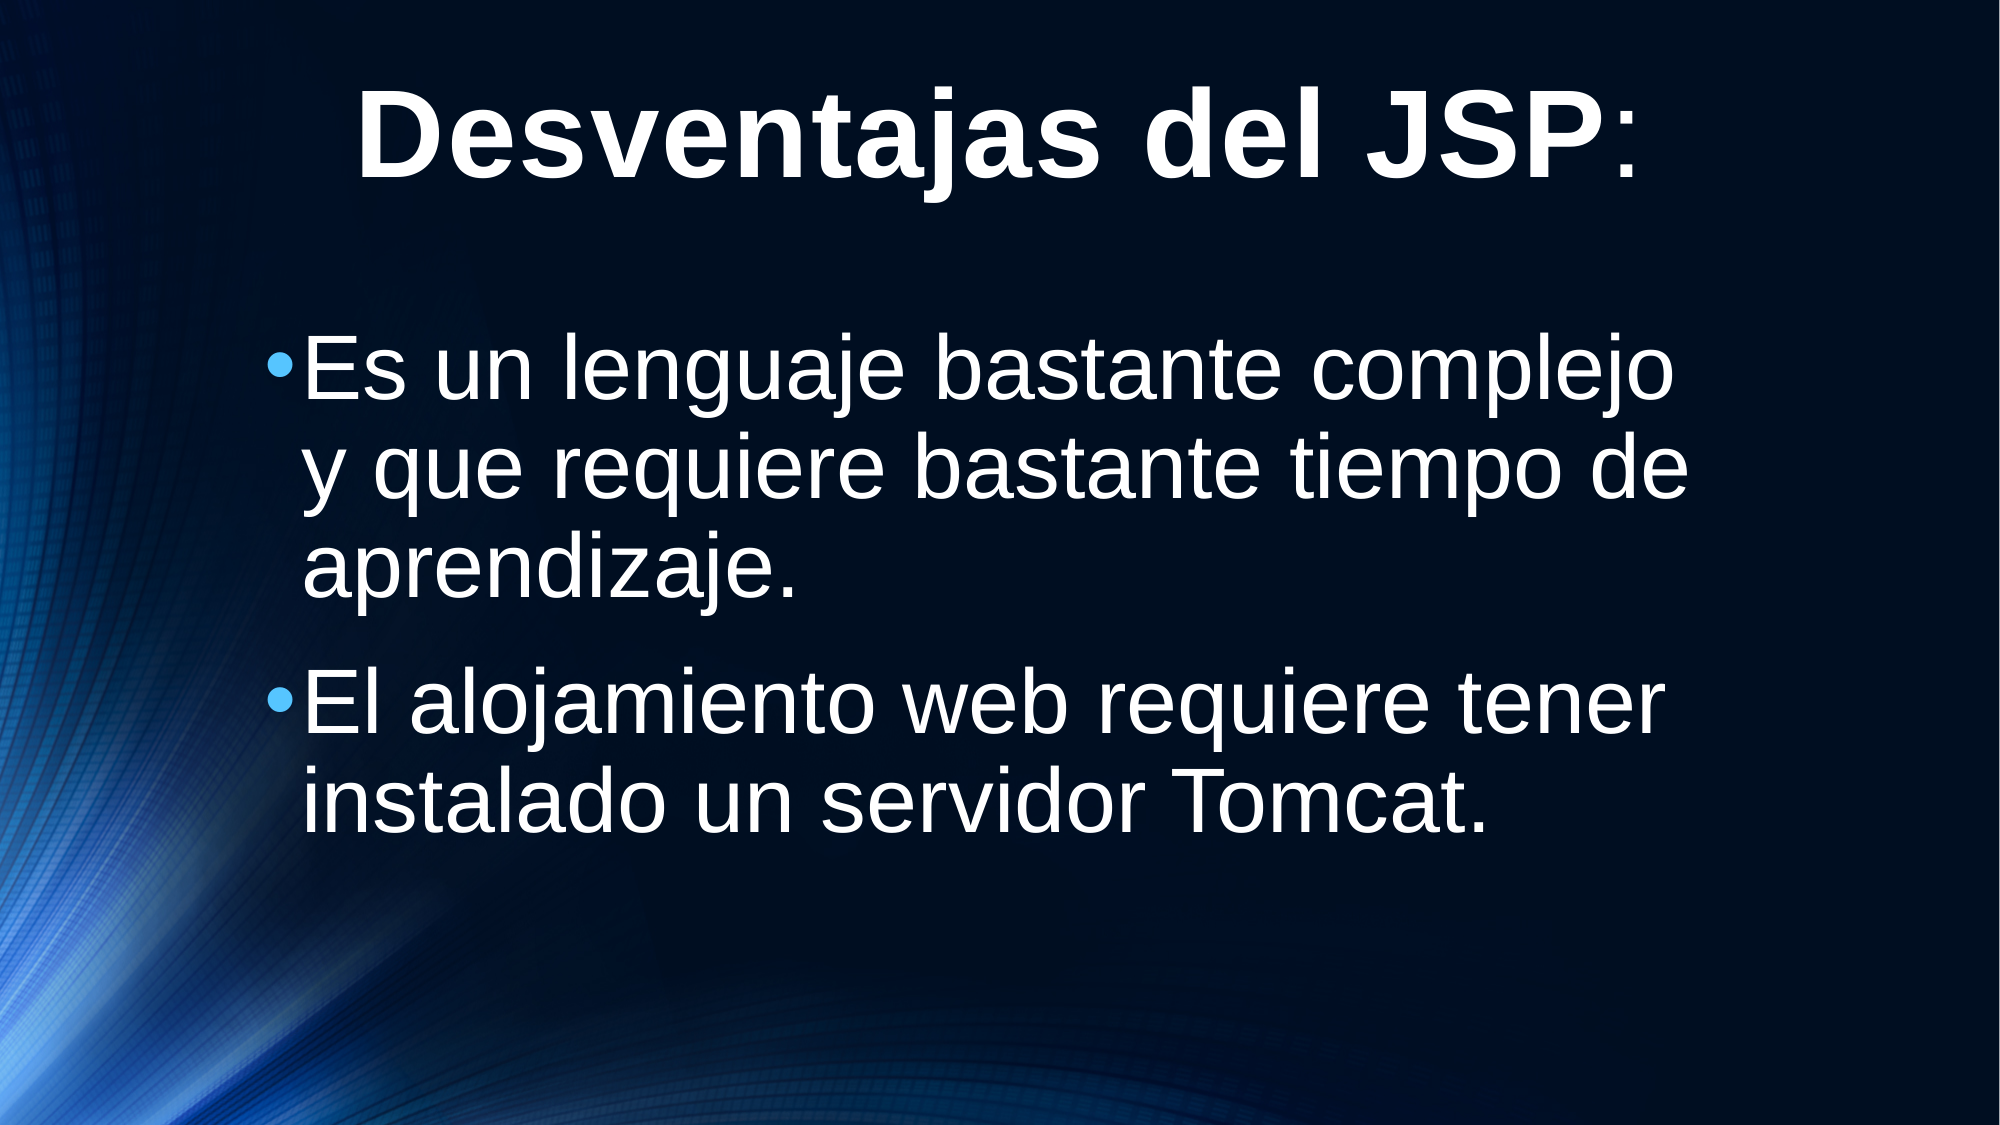

# Desventajas del JSP:
Es un lenguaje bastante complejo y que requiere bastante tiempo de aprendizaje.
El alojamiento web requiere tener instalado un servidor Tomcat.